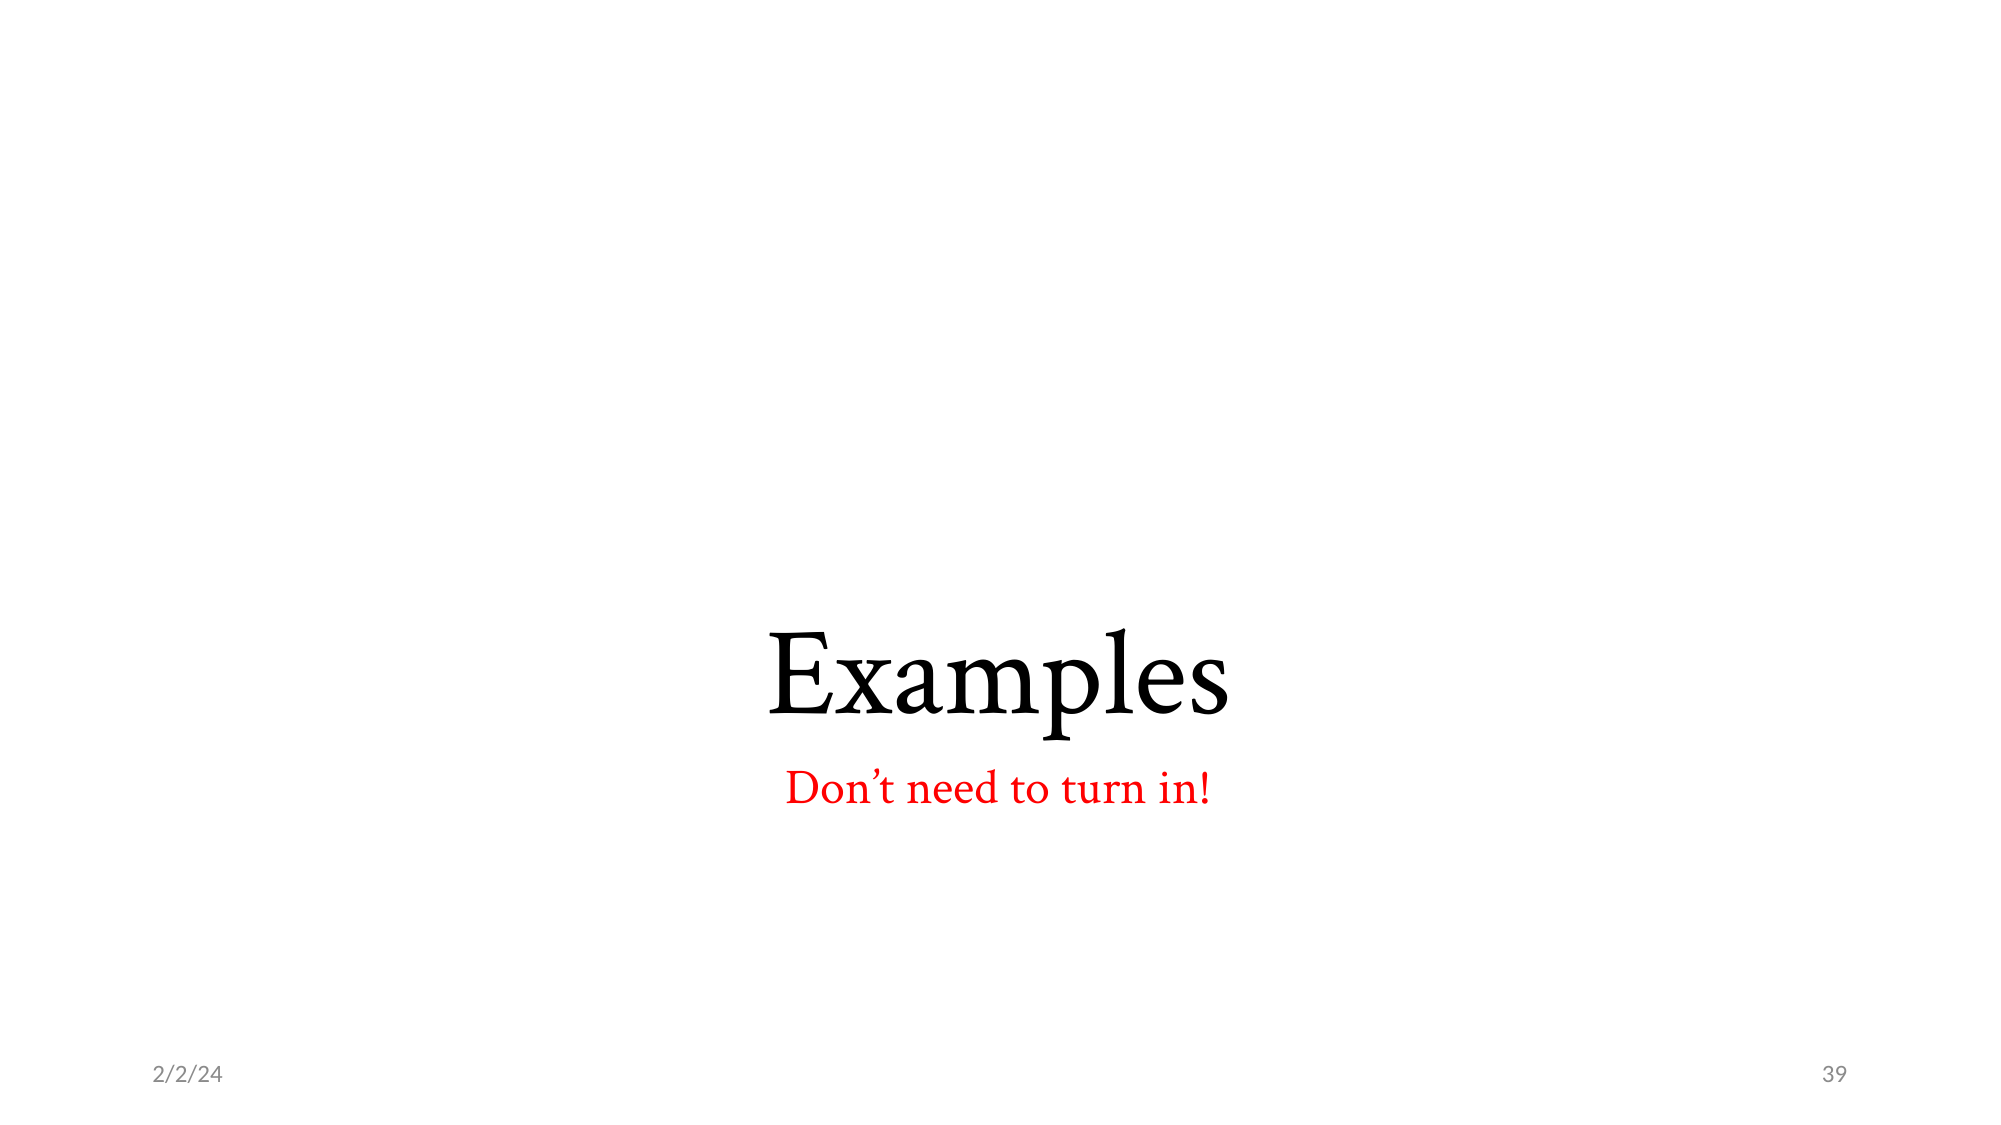

# Examples
Don’t need to turn in!
2/2/24
39